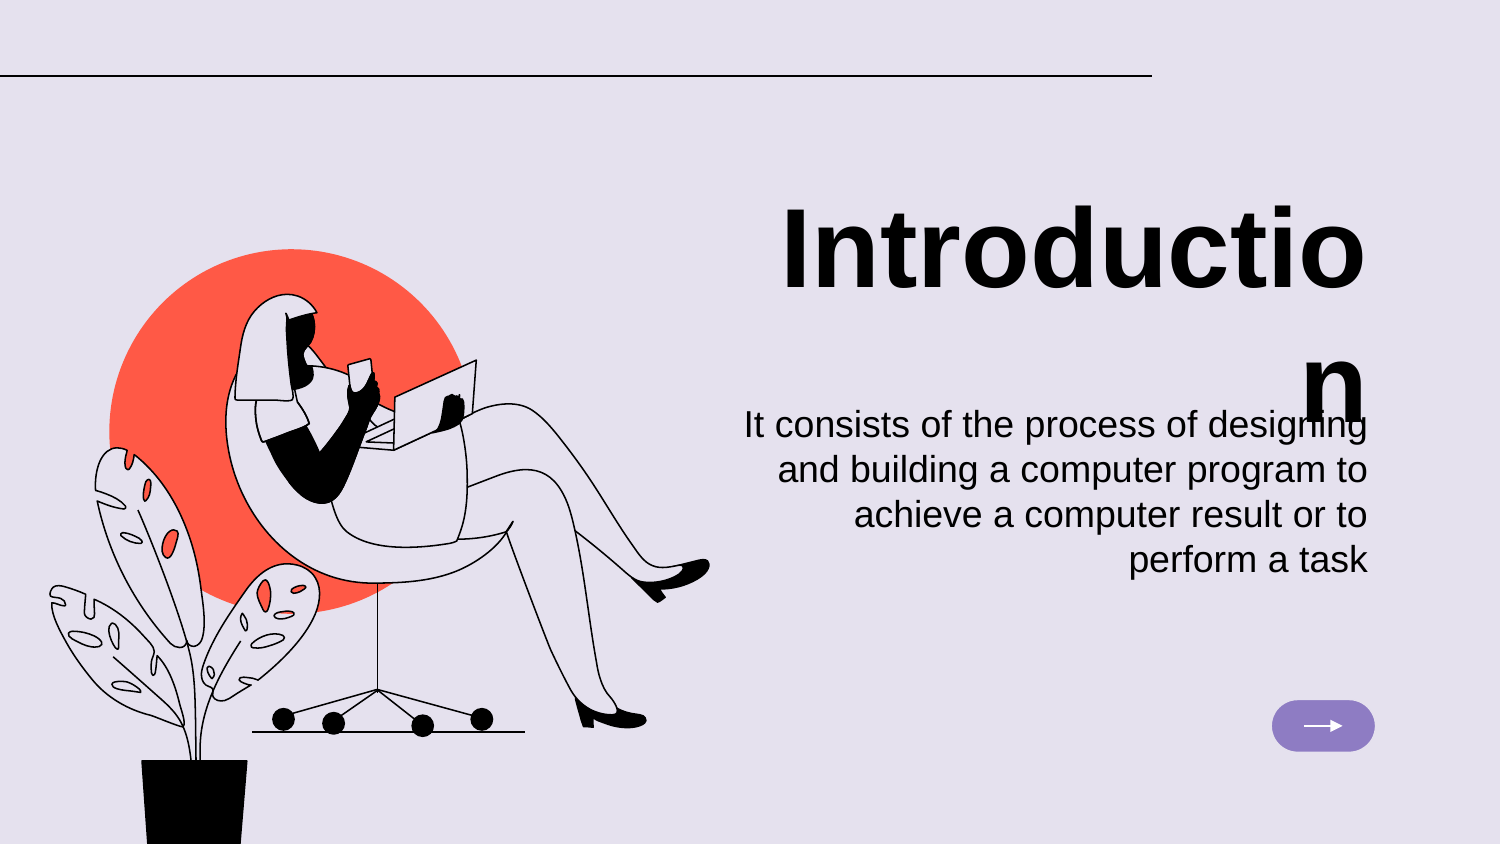

# Introduction

It consists of the process of designing and building a computer program to achieve a computer result or to perform a task